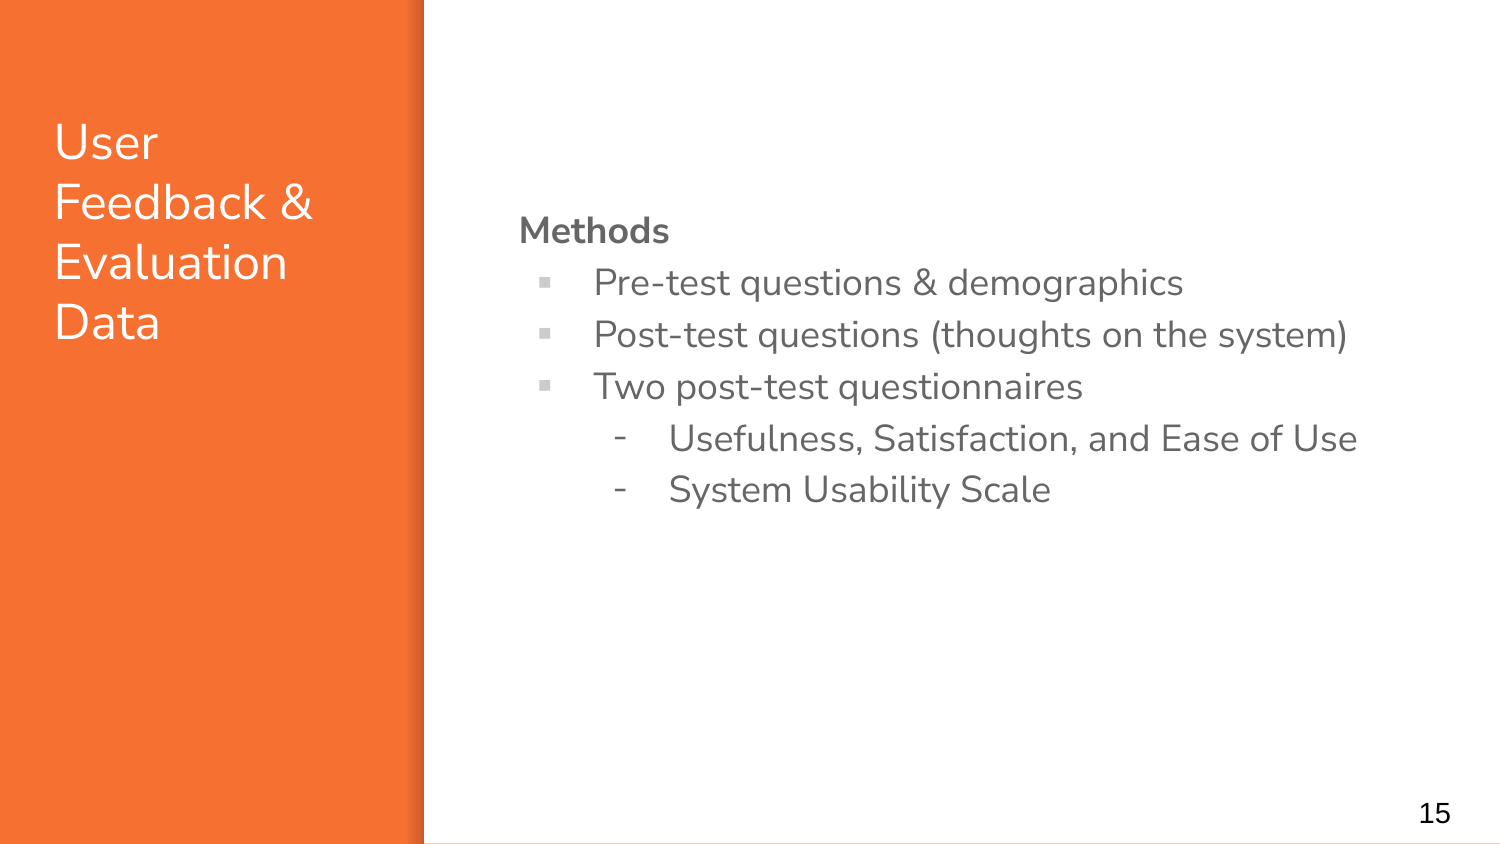

# User Feedback & Evaluation Data
Methods
Pre-test questions & demographics
Post-test questions (thoughts on the system)
Two post-test questionnaires
Usefulness, Satisfaction, and Ease of Use
System Usability Scale
15